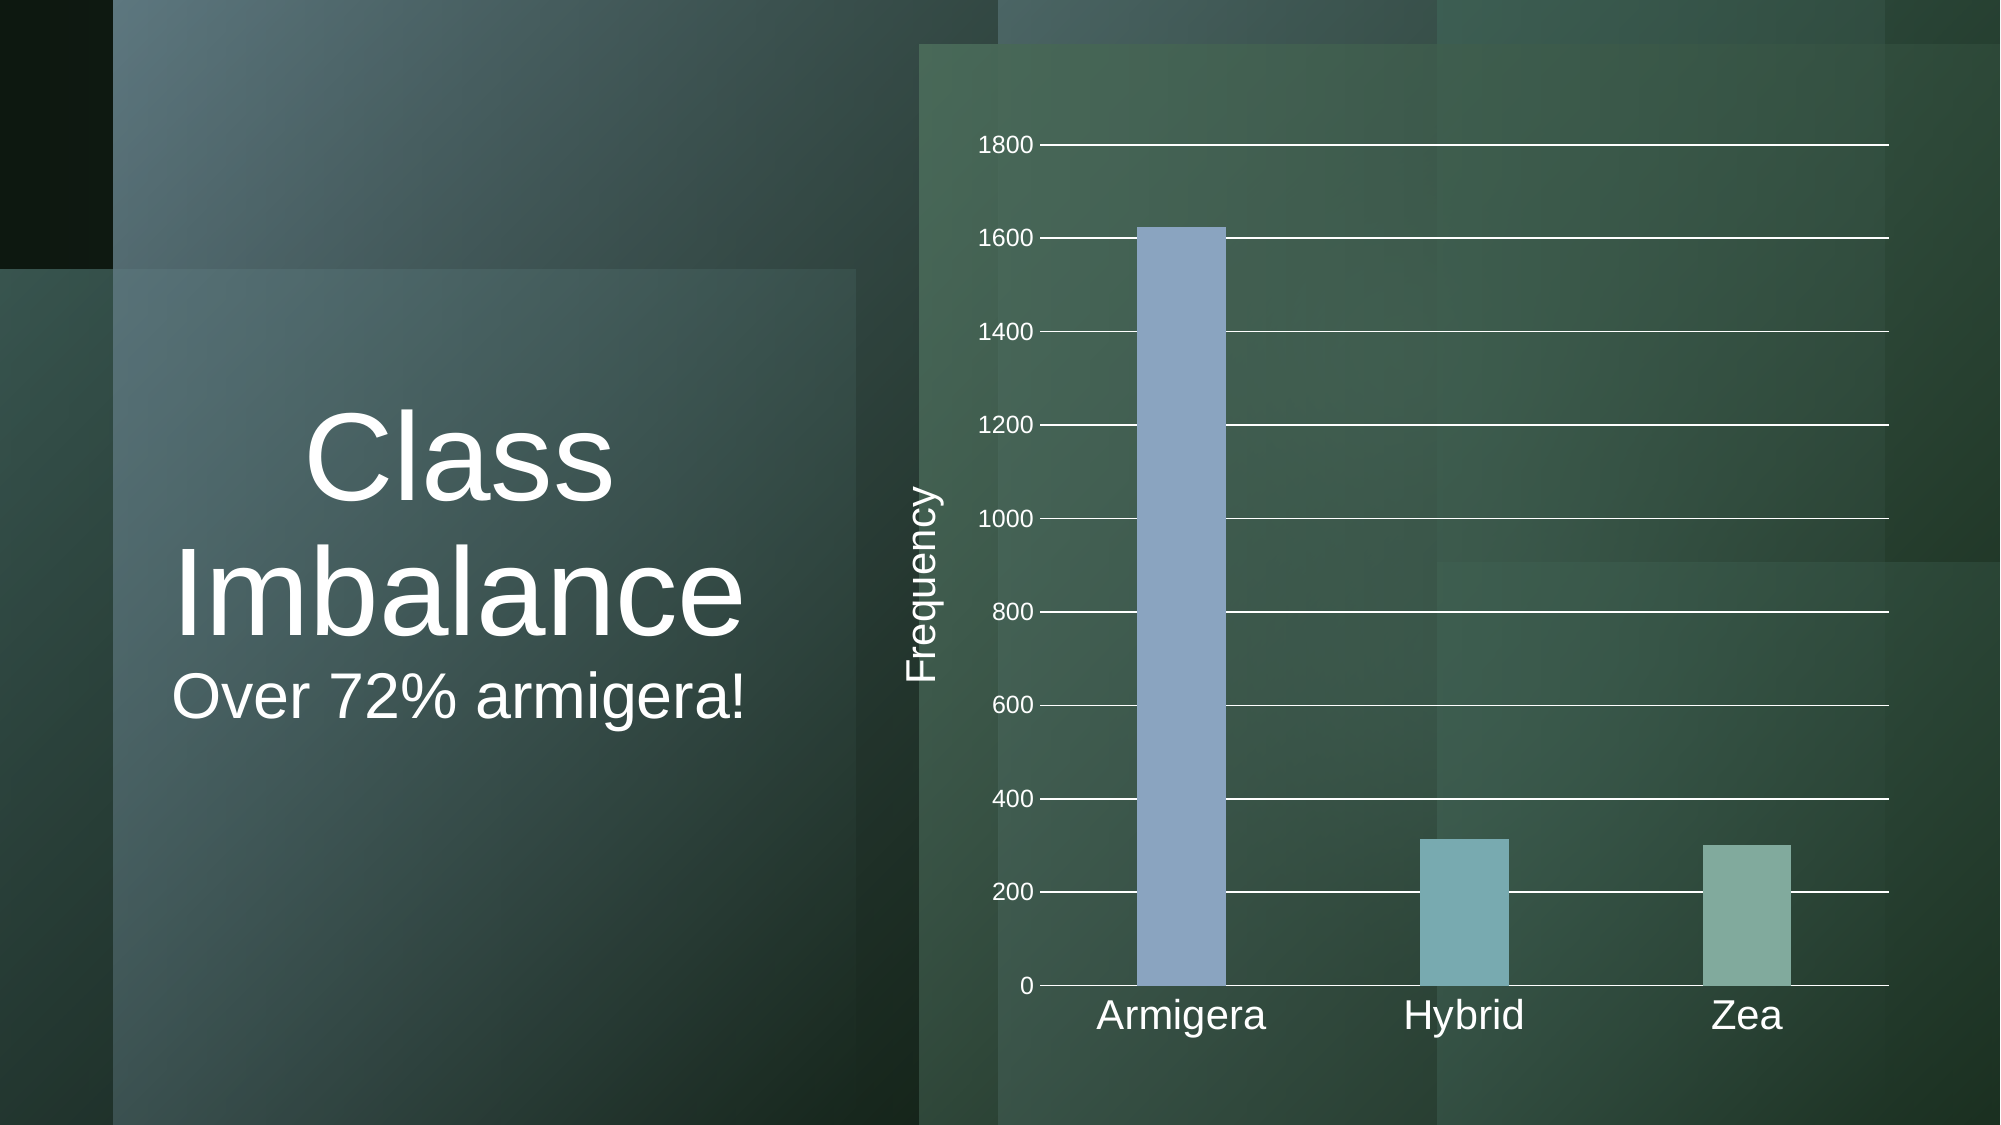

### Chart

| Category | Frequency |
|---|---|
| Armigera | 1624.0 |
| Hybrid | 314.0 |
| Zea | 300.0 |
# Class Imbalance
Over 72% armigera!